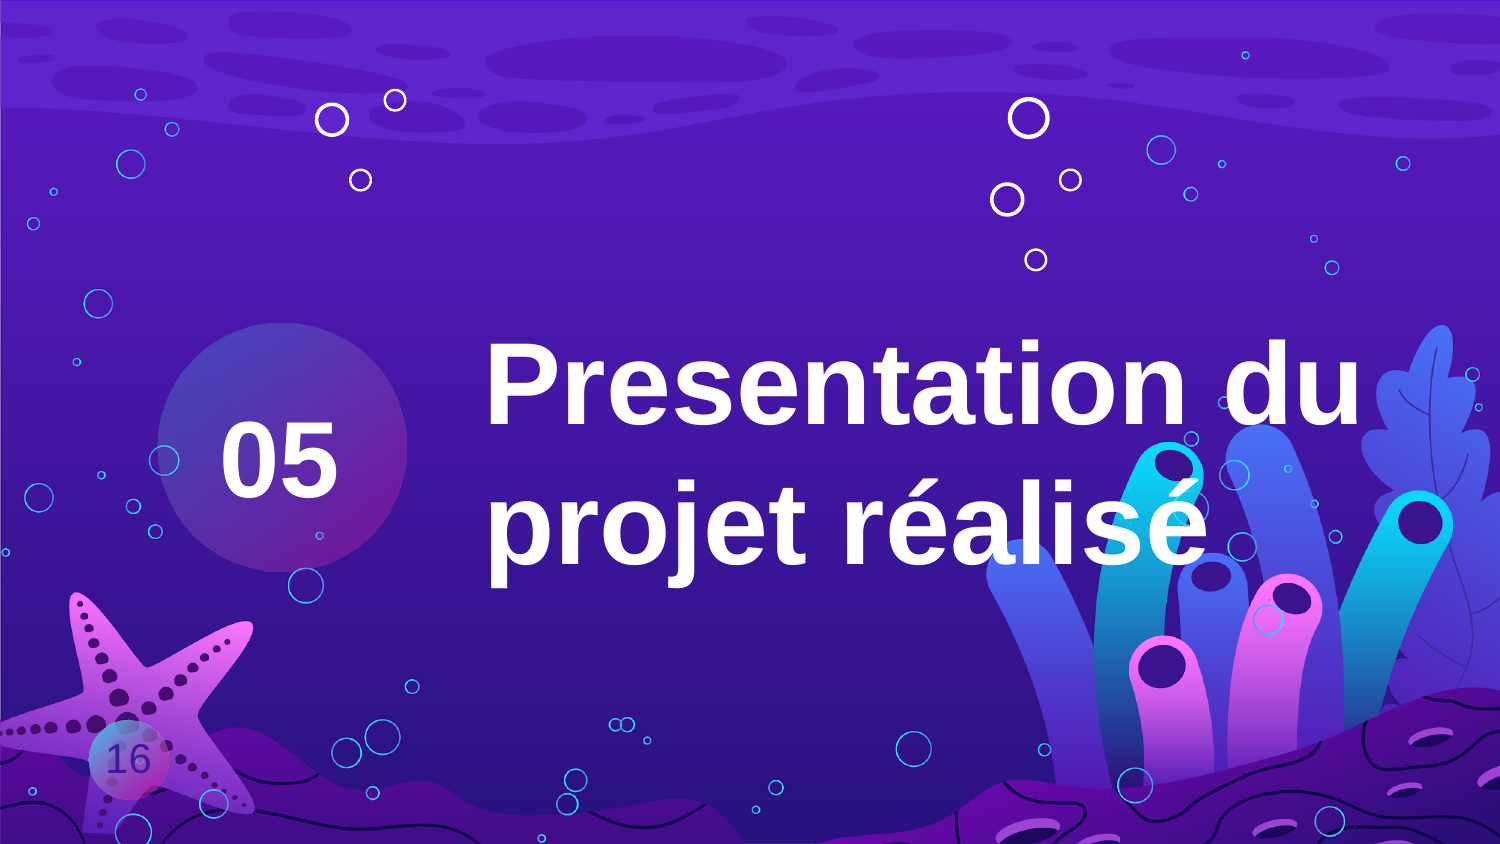

Presentation du projet réalisé

# 05
16